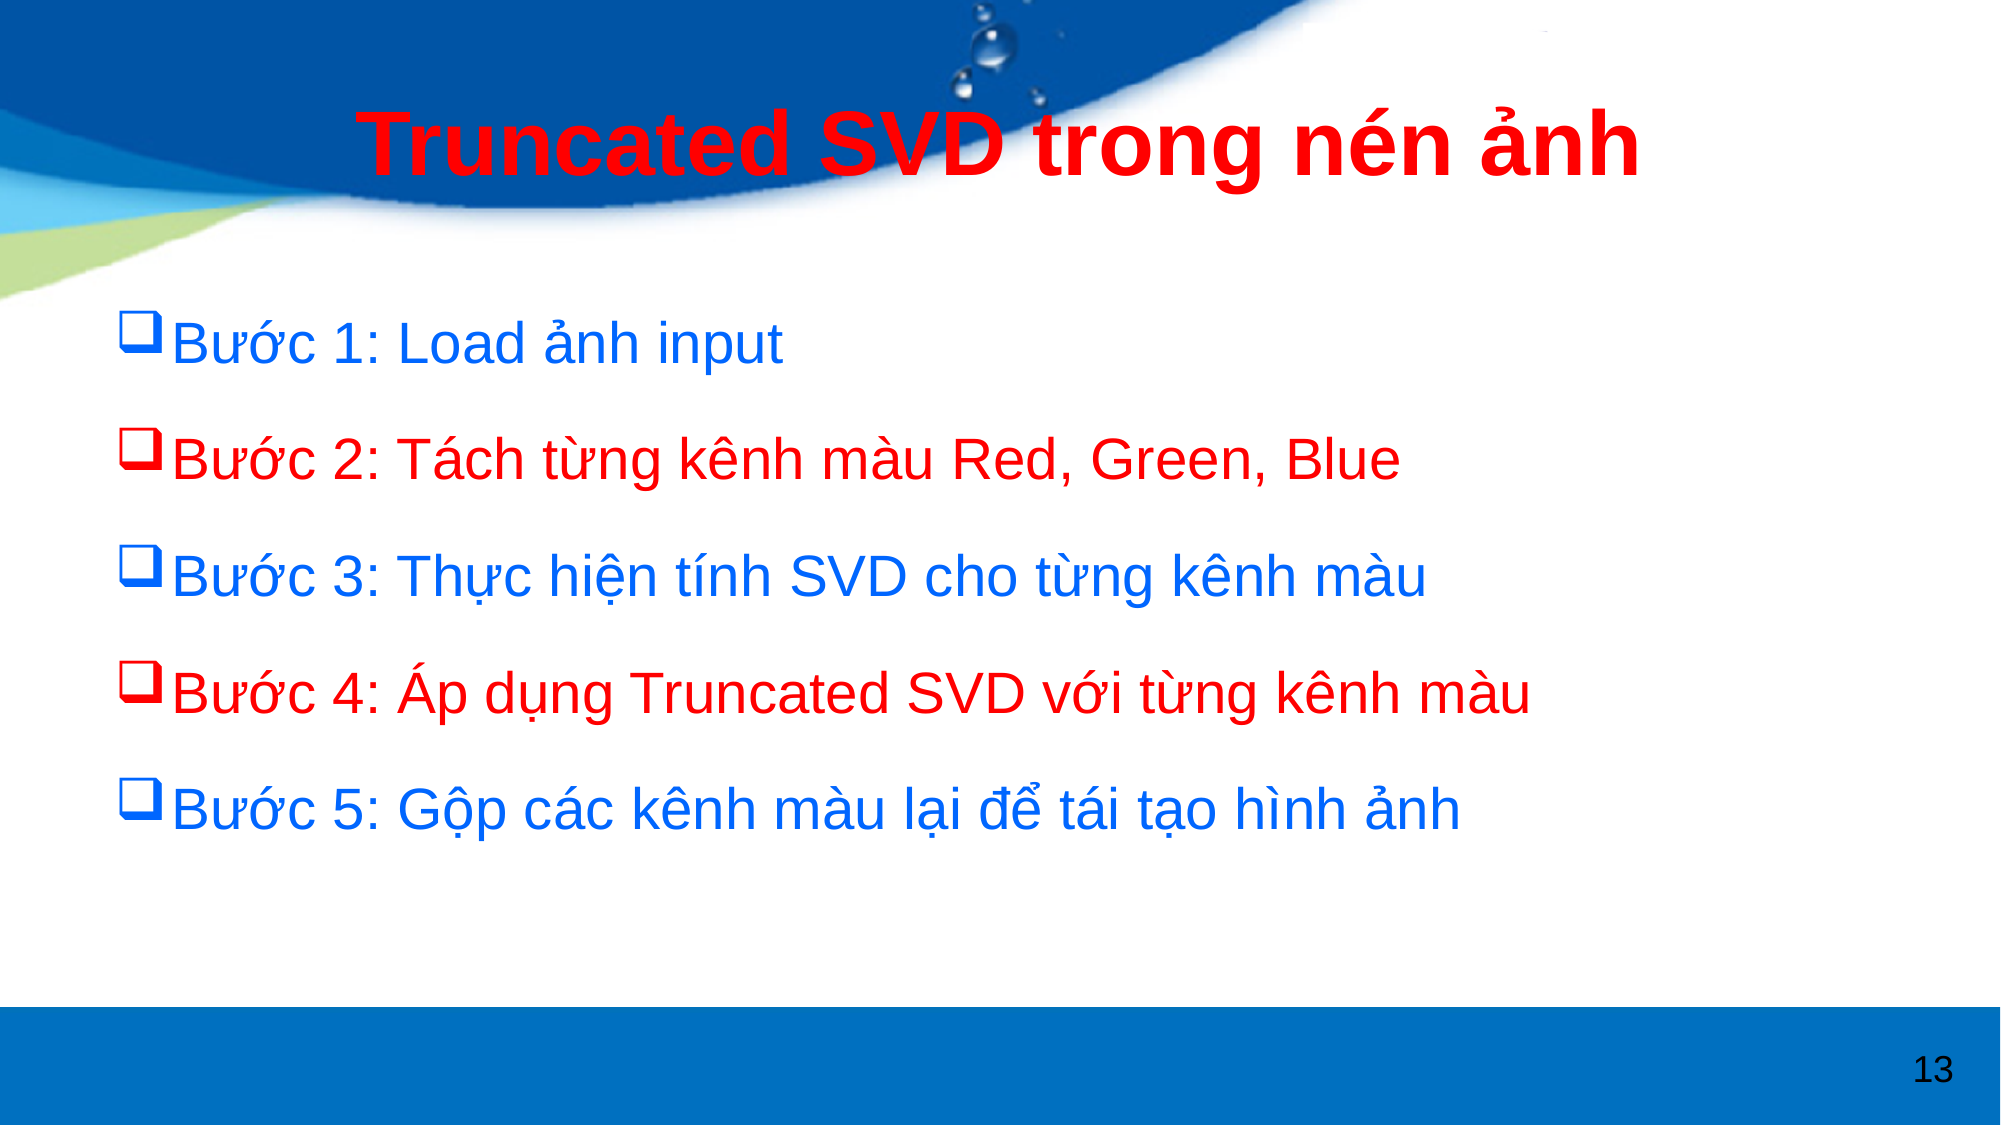

# Truncated SVD trong nén ảnh
Bước 1: Load ảnh input
Bước 2: Tách từng kênh màu Red, Green, Blue
Bước 3: Thực hiện tính SVD cho từng kênh màu
Bước 4: Áp dụng Truncated SVD với từng kênh màu
Bước 5: Gộp các kênh màu lại để tái tạo hình ảnh